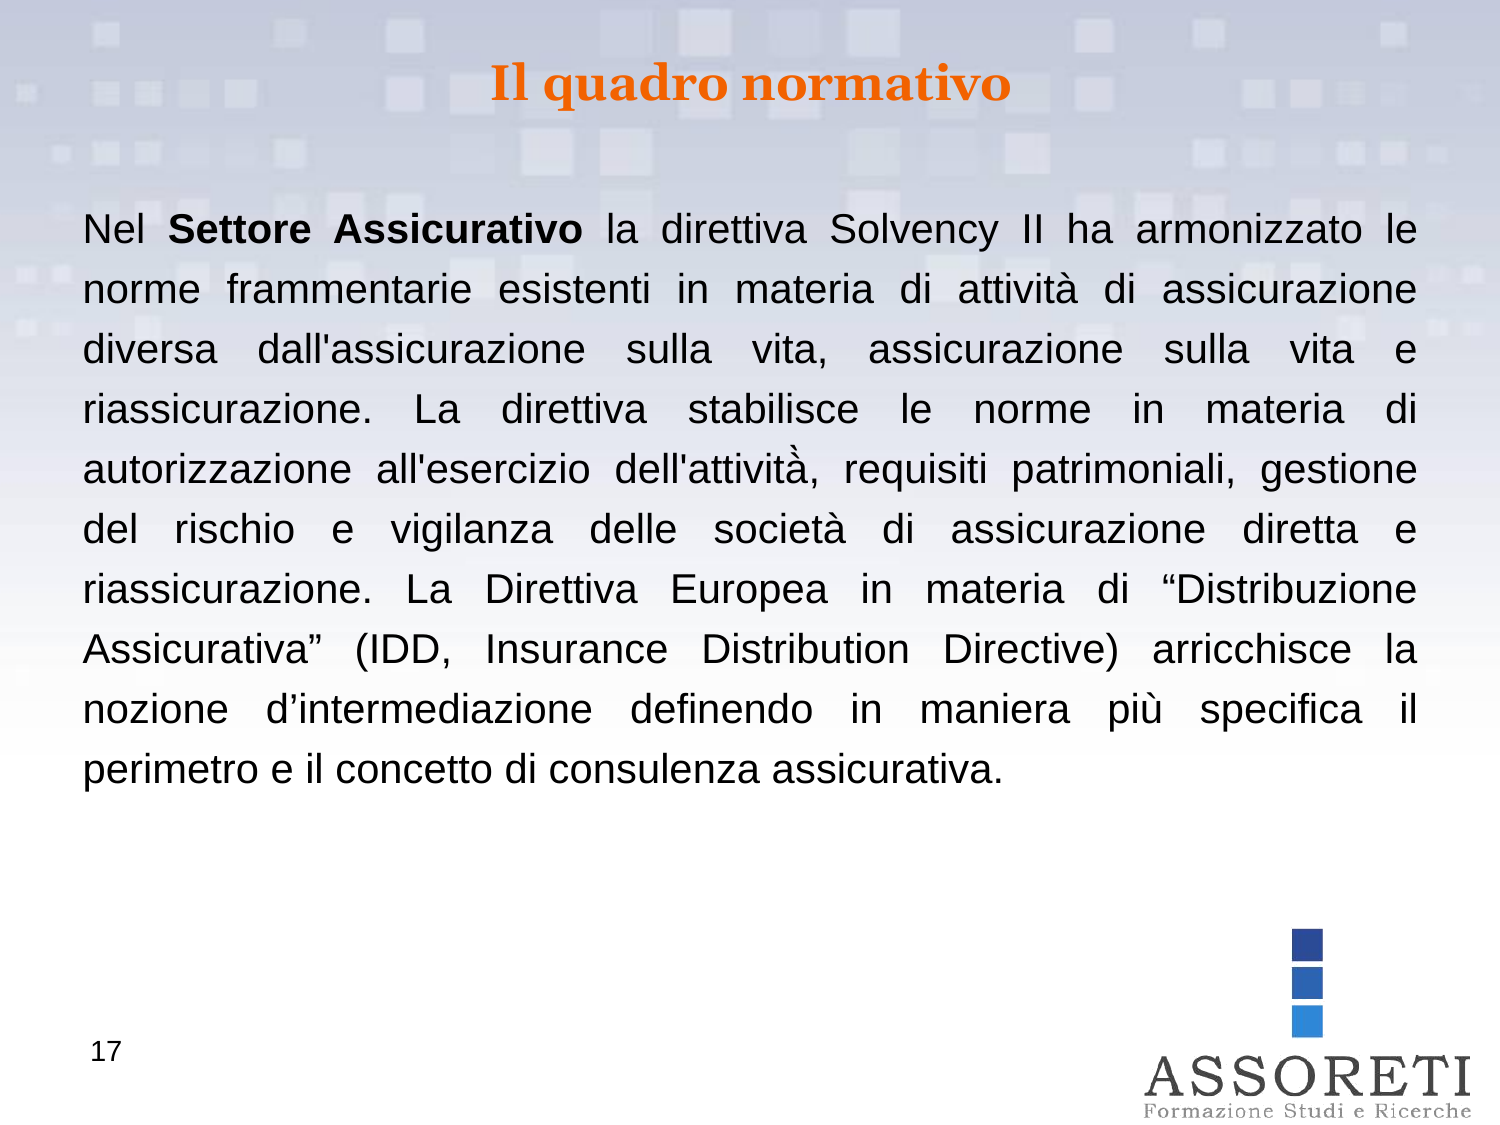

Il quadro normativo
Nel Settore Assicurativo la direttiva Solvency II ha armonizzato le norme frammentarie esistenti in materia di attività di assicurazione diversa dall'assicurazione sulla vita, assicurazione sulla vita e riassicurazione. La direttiva stabilisce le norme in materia di autorizzazione all'esercizio dell'attività̀, requisiti patrimoniali, gestione del rischio e vigilanza delle società di assicurazione diretta e riassicurazione. La Direttiva Europea in materia di “Distribuzione Assicurativa” (IDD, Insurance Distribution Directive) arricchisce la nozione d’intermediazione definendo in maniera più specifica il perimetro e il concetto di consulenza assicurativa.
17